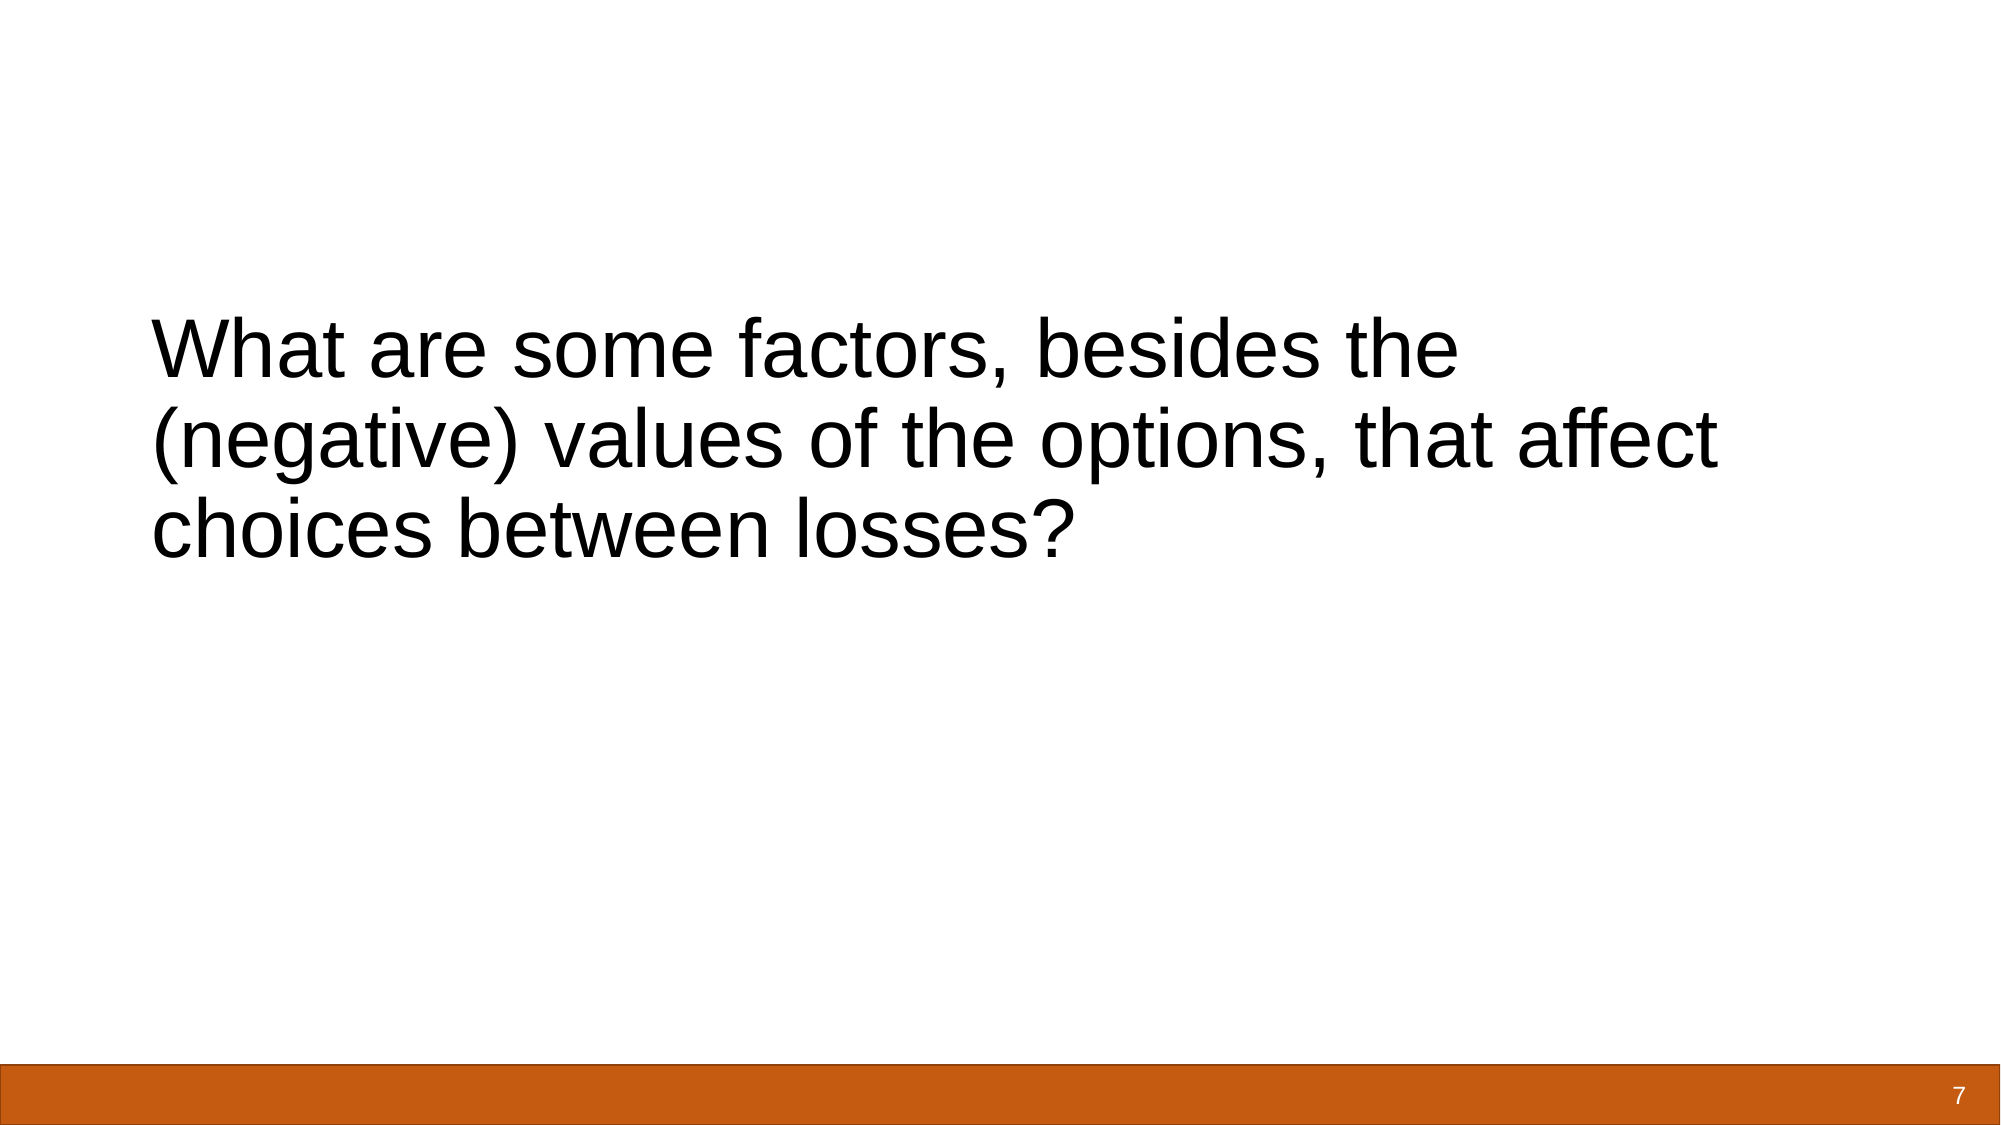

# What are some factors, besides the (negative) values of the options, that affect choices between losses?

7